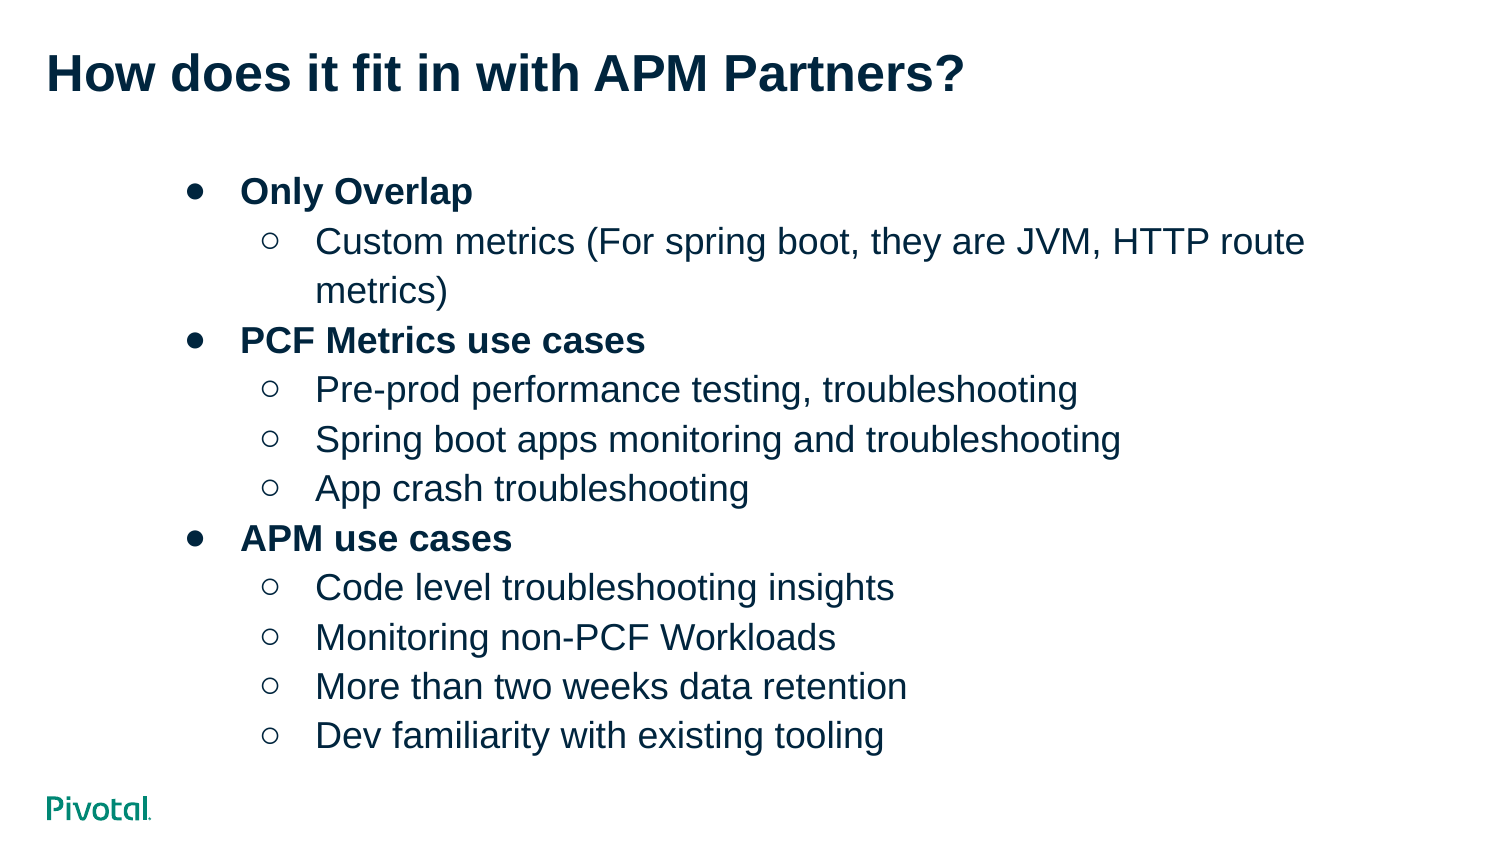

# How does it fit in with APM Partners?
Only Overlap
Custom metrics (For spring boot, they are JVM, HTTP route metrics)
PCF Metrics use cases
Pre-prod performance testing, troubleshooting
Spring boot apps monitoring and troubleshooting
App crash troubleshooting
APM use cases
Code level troubleshooting insights
Monitoring non-PCF Workloads
More than two weeks data retention
Dev familiarity with existing tooling